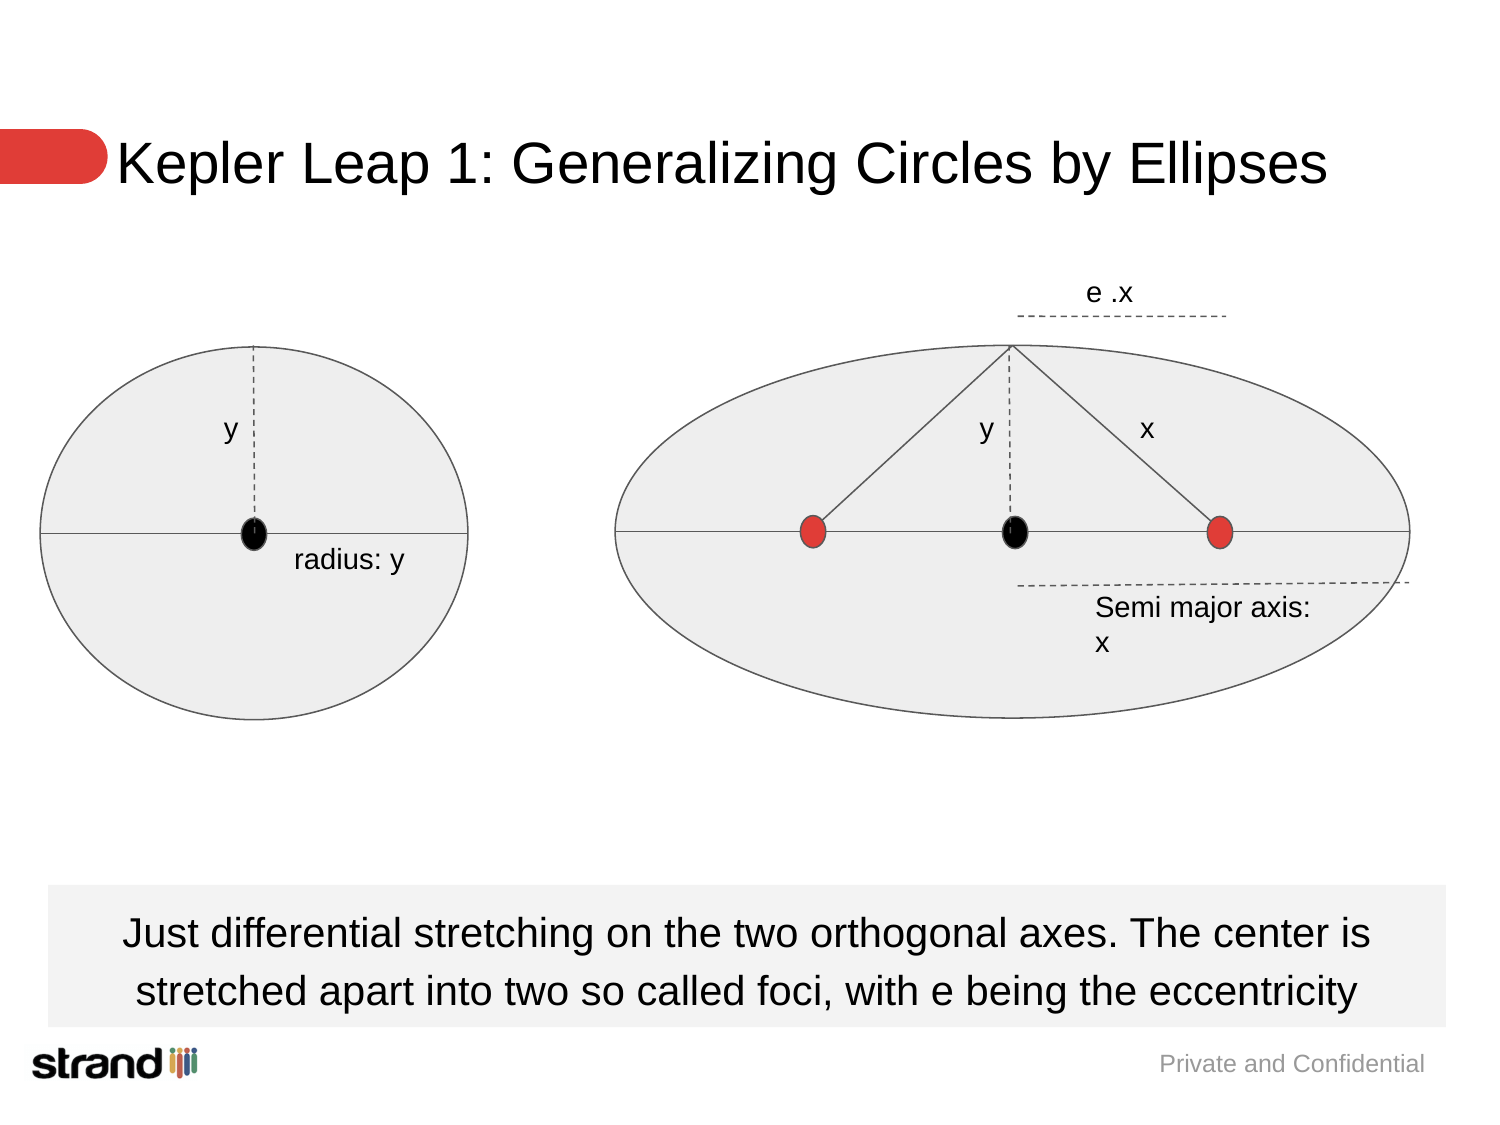

# Kepler Leap 1: Generalizing Circles by Ellipses
e .x

y
y
x

radius: y
Semi major axis: x
Just differential stretching on the two orthogonal axes. The center is stretched apart into two so called foci, with e being the eccentricity